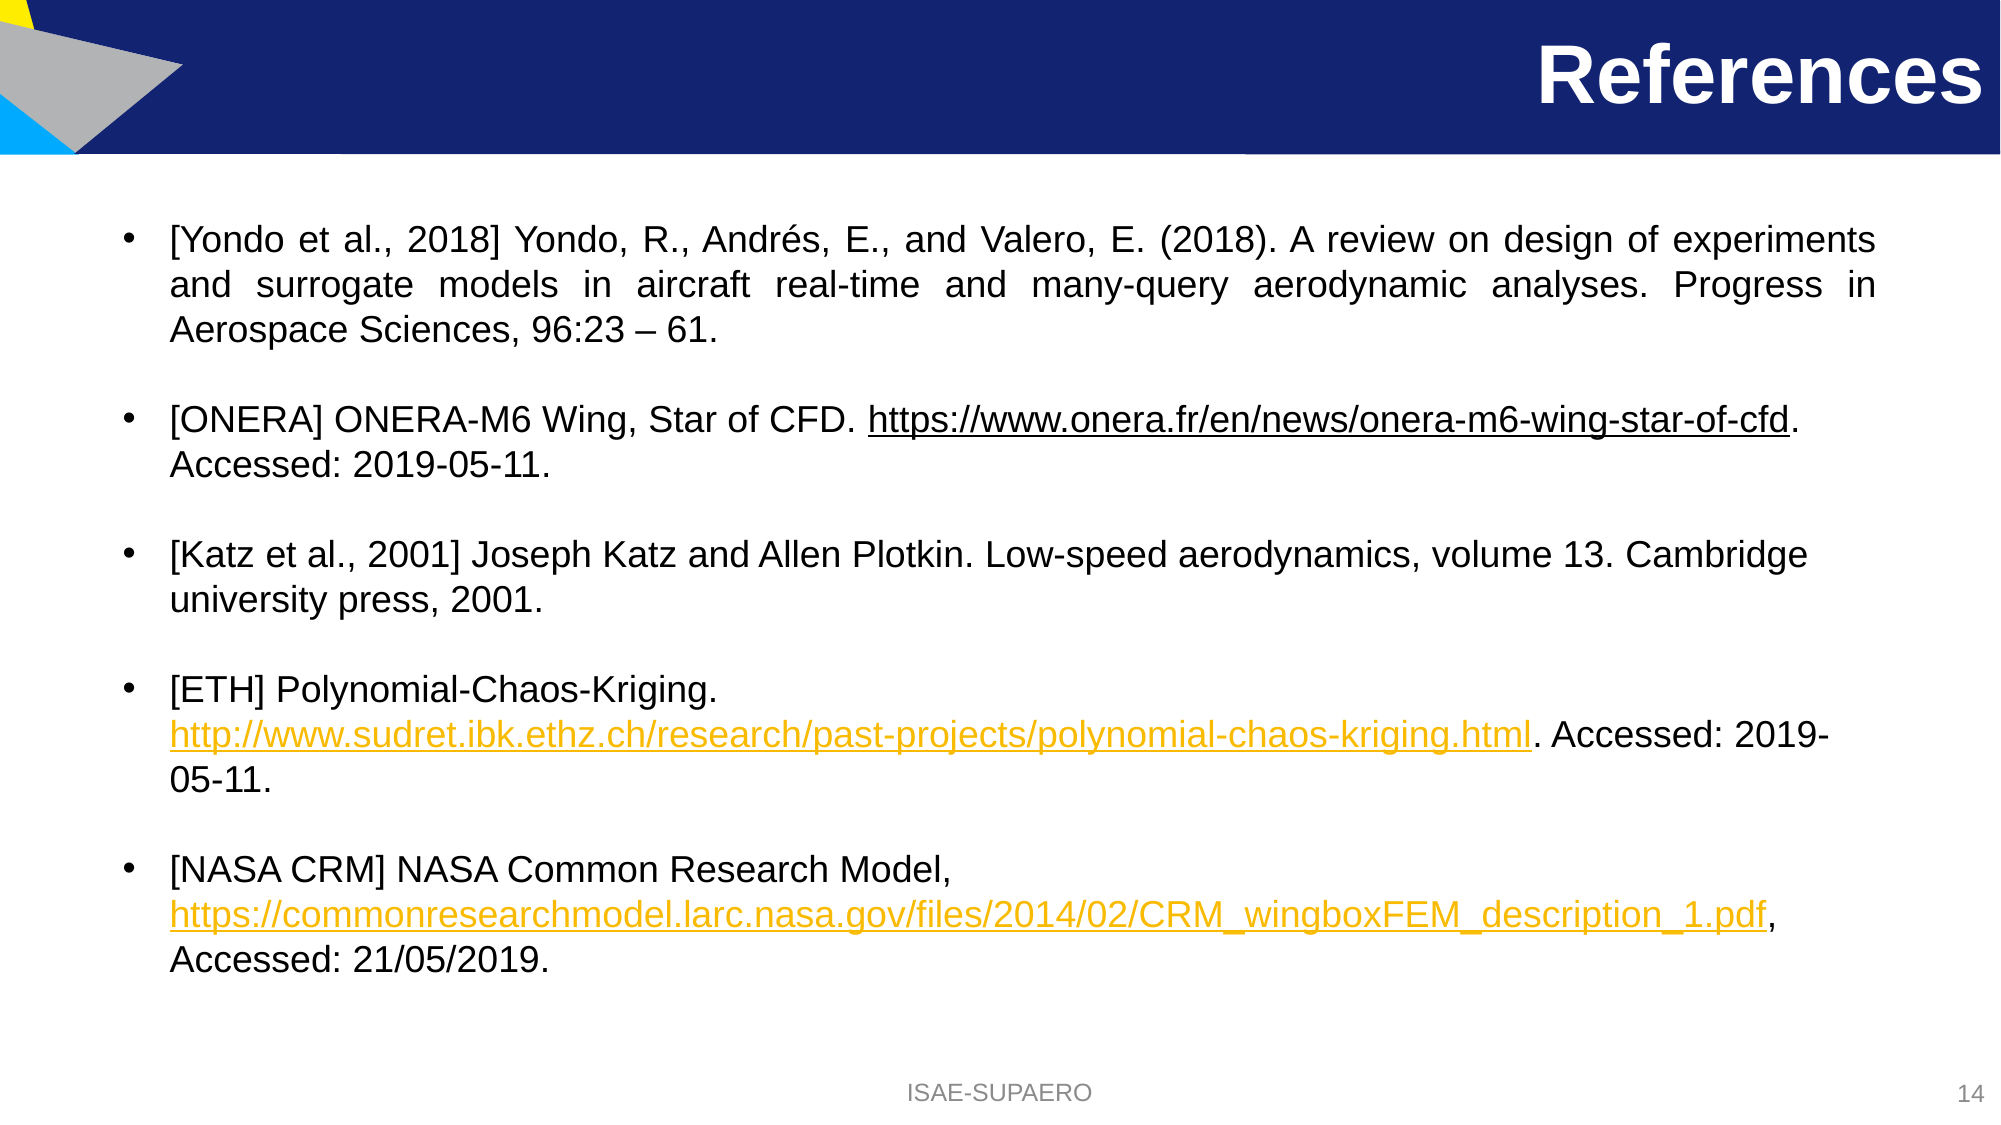

# References
[Yondo et al., 2018] Yondo, R., Andrés, E., and Valero, E. (2018). A review on design of experiments and surrogate models in aircraft real-time and many-query aerodynamic analyses. Progress in Aerospace Sciences, 96:23 – 61.

[ONERA] ONERA-M6 Wing, Star of CFD. https://www.onera.fr/en/news/onera-m6-wing-star-of-cfd.  Accessed: 2019-05-11.

[Katz et al., 2001] Joseph Katz and Allen Plotkin. Low-speed aerodynamics, volume 13. Cambridge university press, 2001.

[ETH] Polynomial-Chaos-Kriging. http://www.sudret.ibk.ethz.ch/research/past-projects/polynomial-chaos-kriging.html. Accessed: 2019-05-11.

[NASA CRM] NASA Common Research Model, https://commonresearchmodel.larc.nasa.gov/files/2014/02/CRM_wingboxFEM_description_1.pdf, Accessed: 21/05/2019.

ISAE-SUPAERO
14